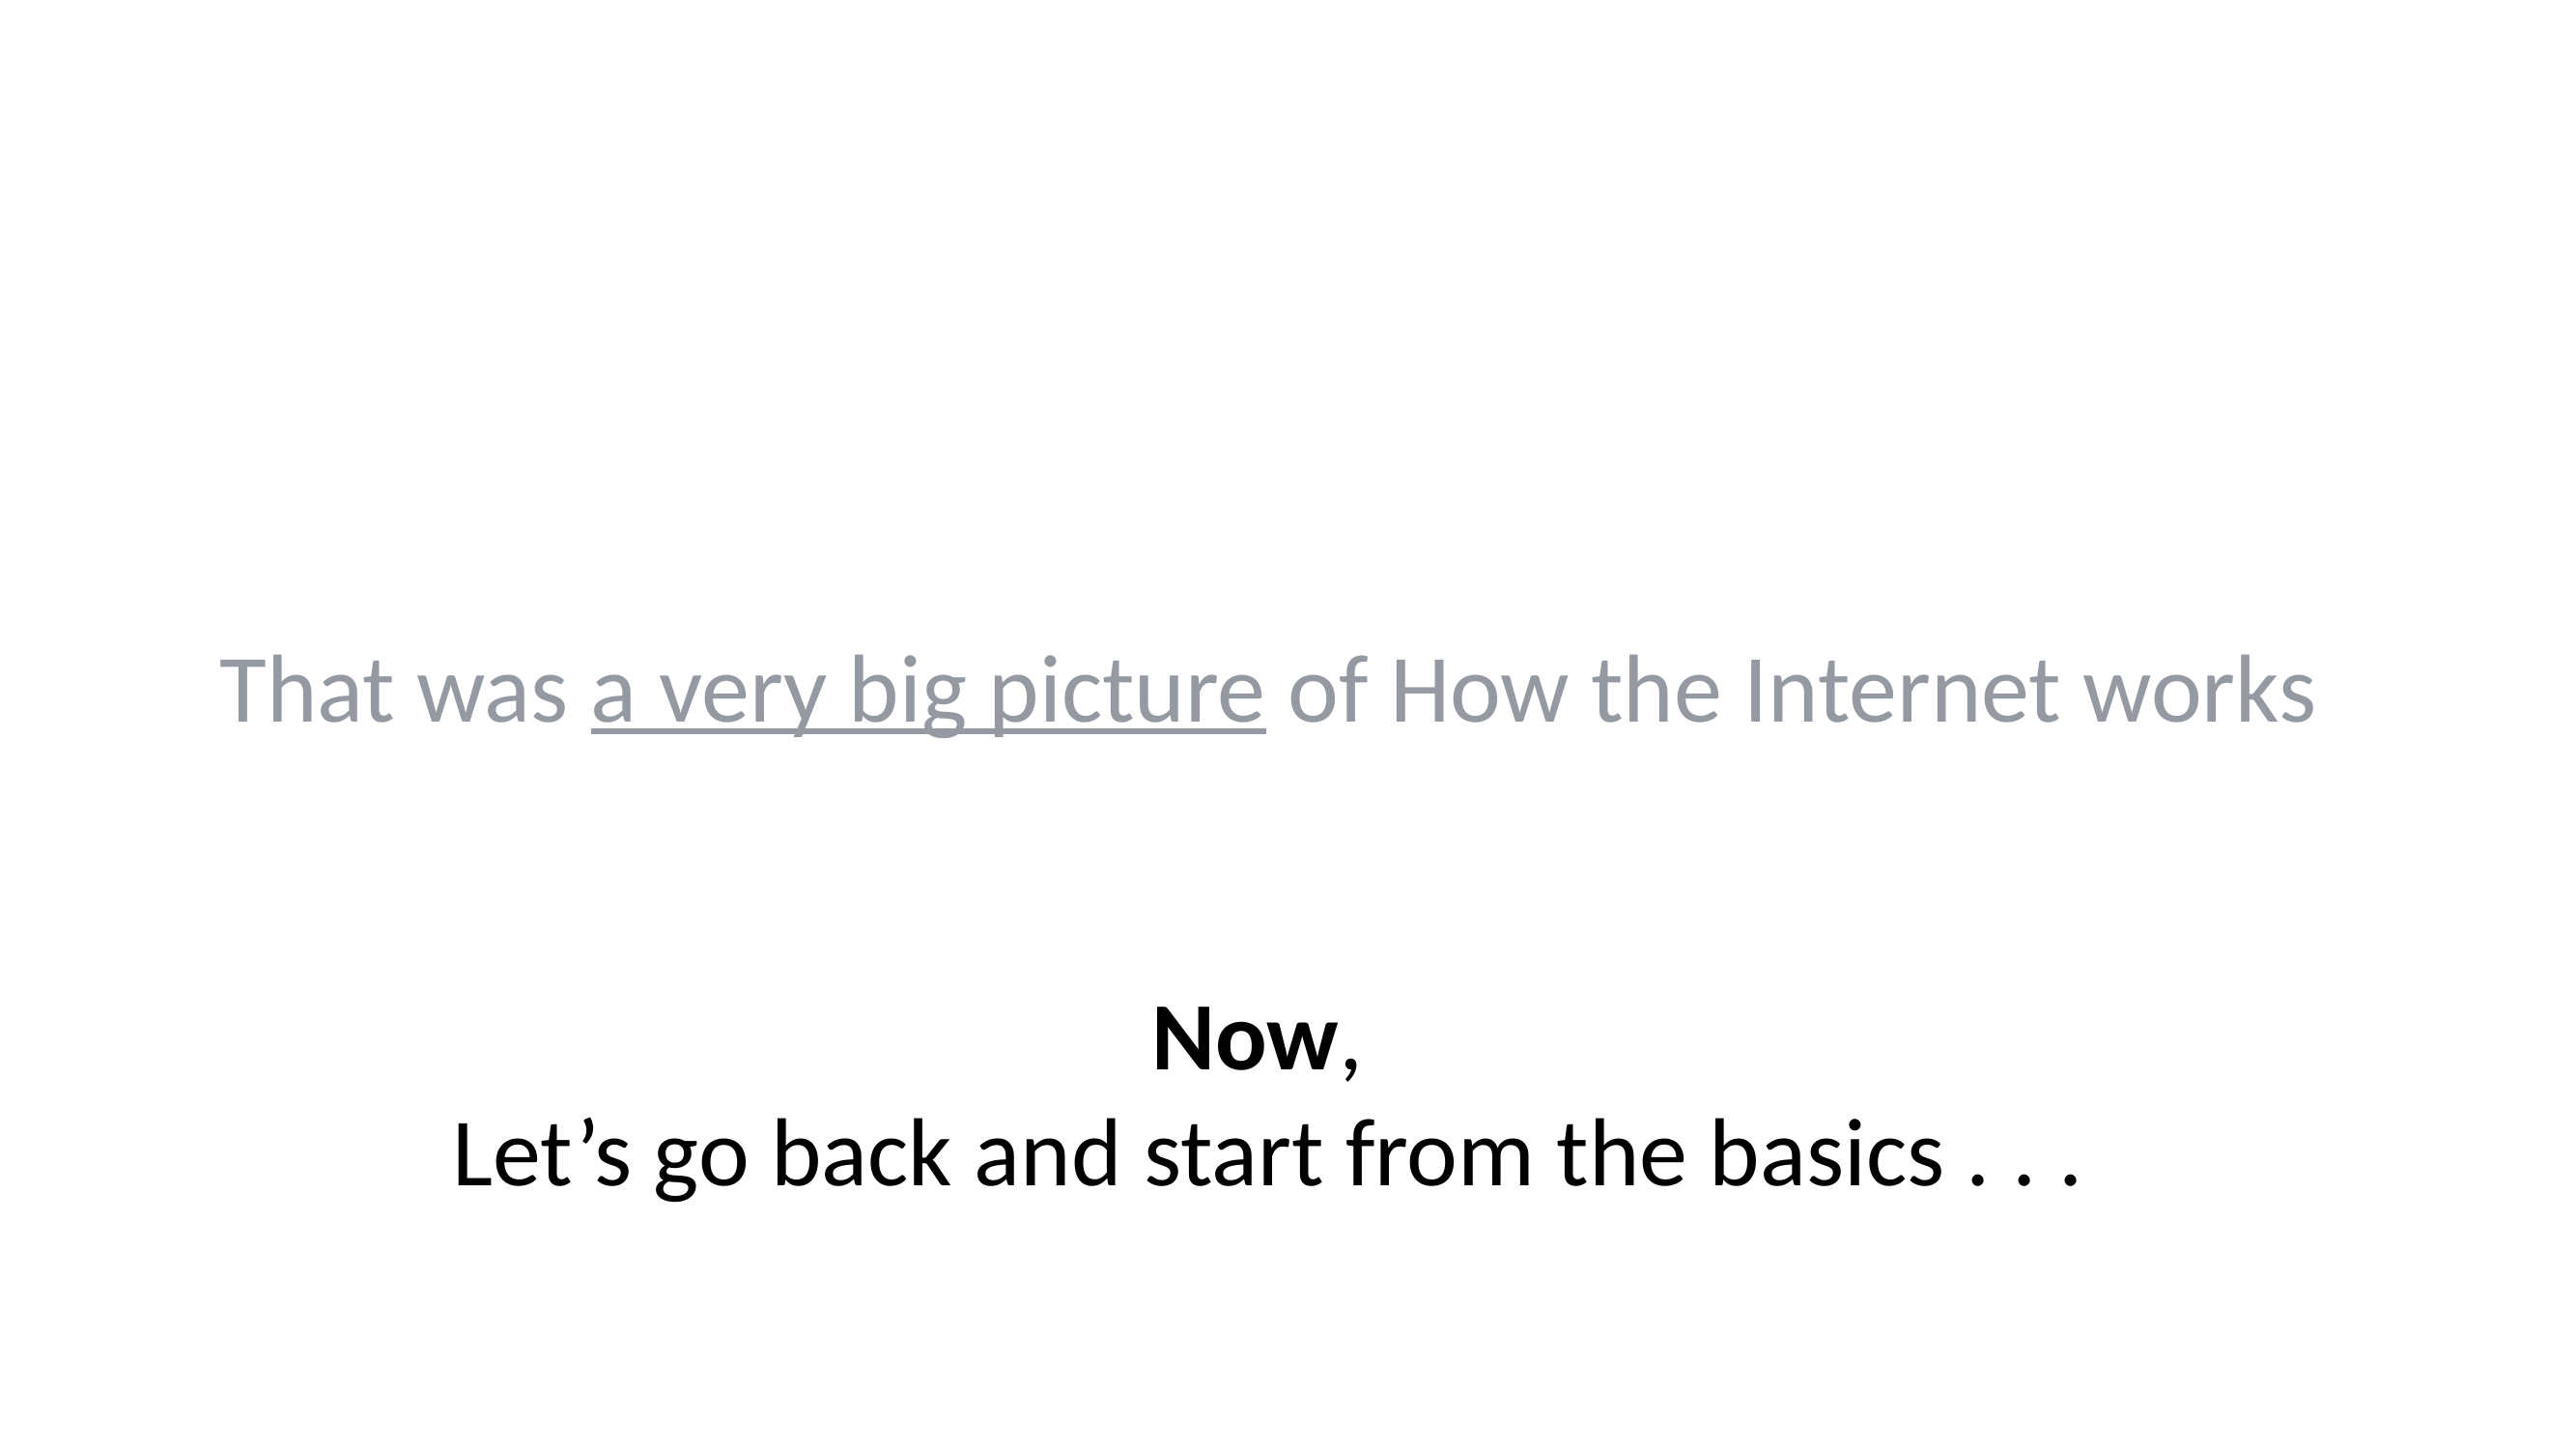

# That was a very big picture of How the Internet works Now, Let’s go back and start from the basics . . .